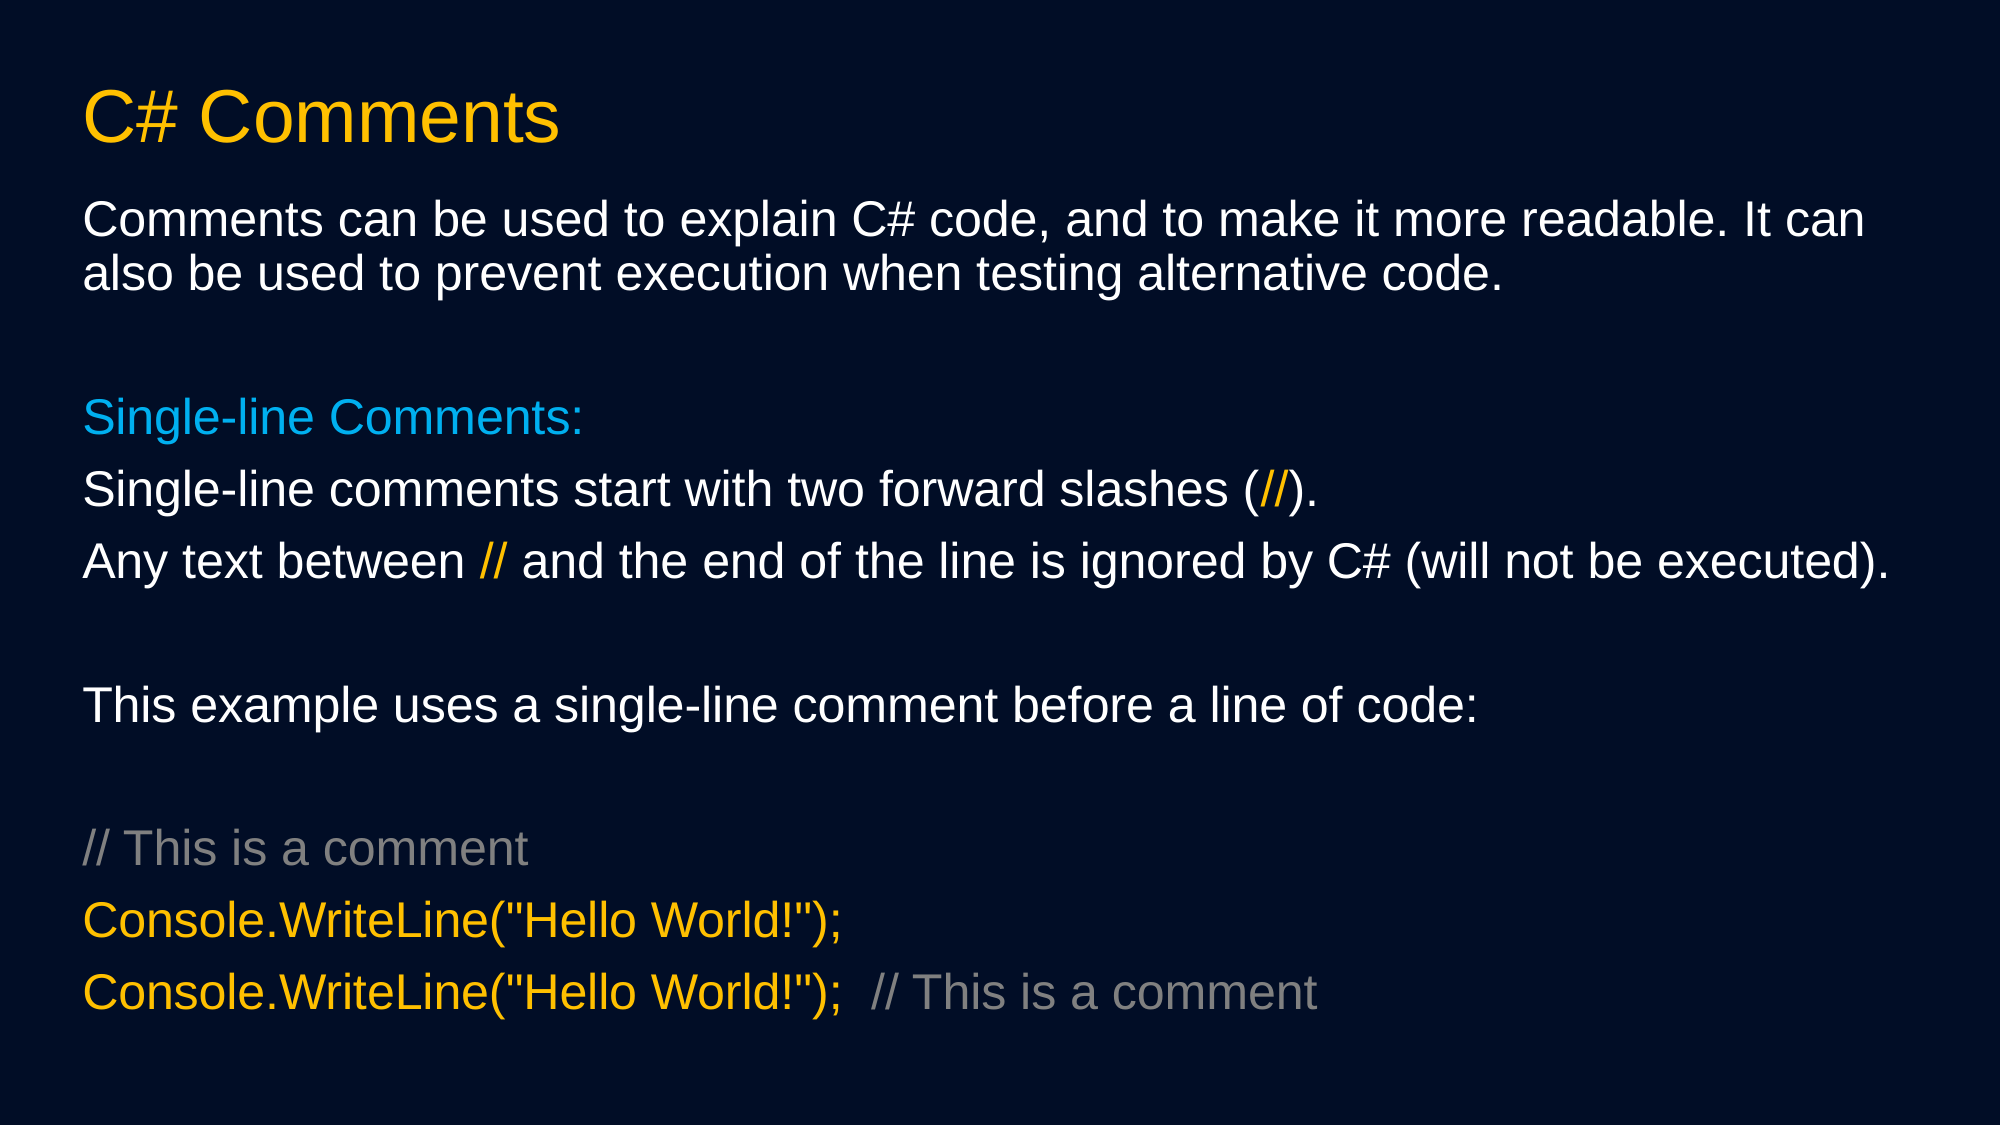

# C# Comments
Comments can be used to explain C# code, and to make it more readable. It can also be used to prevent execution when testing alternative code.

Single-line Comments:
Single-line comments start with two forward slashes (//).
Any text between // and the end of the line is ignored by C# (will not be executed).

This example uses a single-line comment before a line of code:

// This is a comment
Console.WriteLine("Hello World!");
Console.WriteLine("Hello World!");  // This is a comment